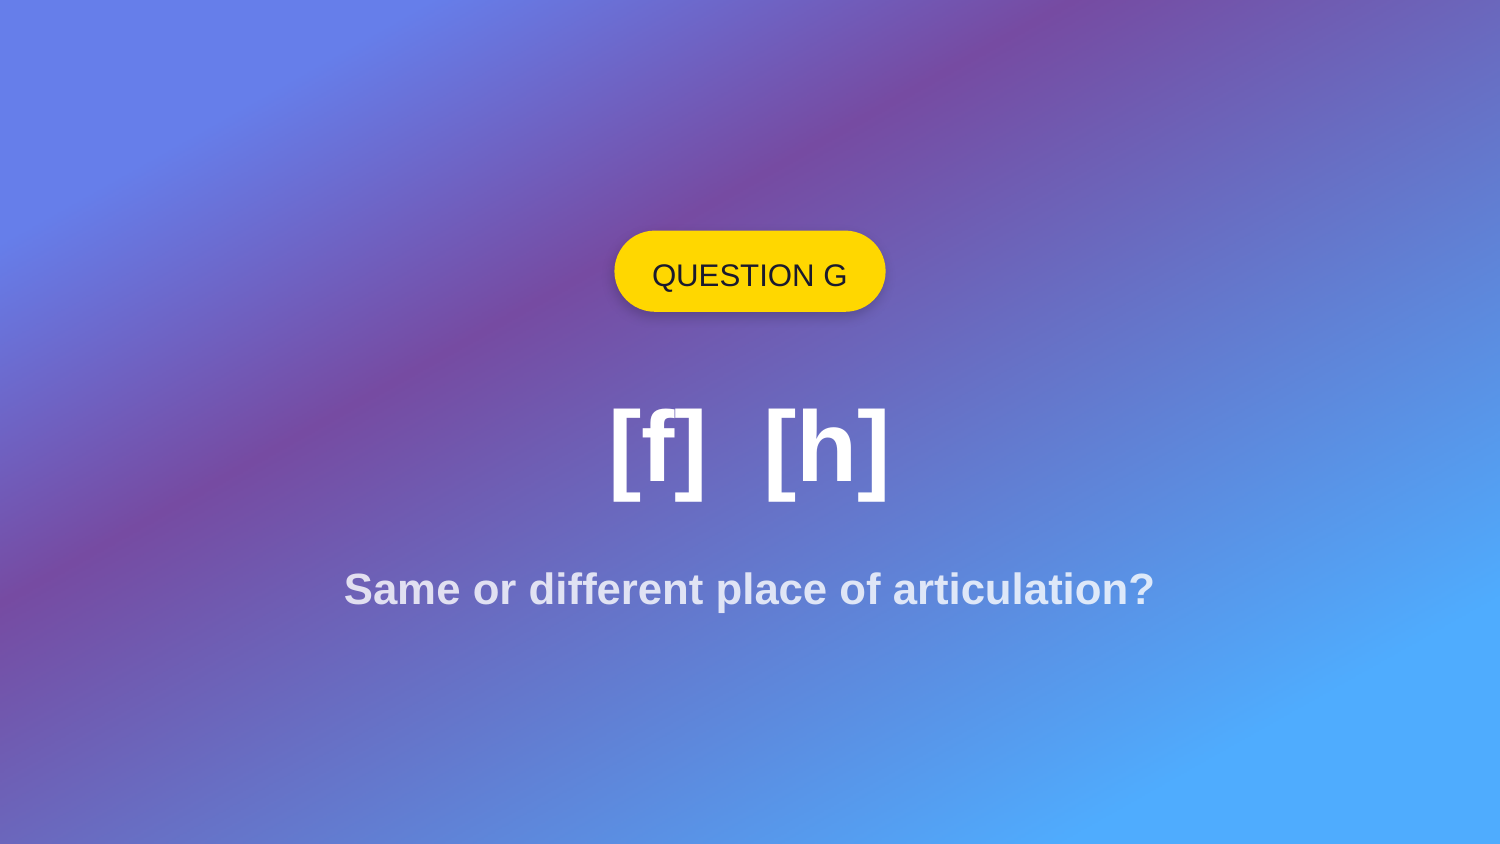

QUESTION G
[f]  [h]
Same or different place of articulation?